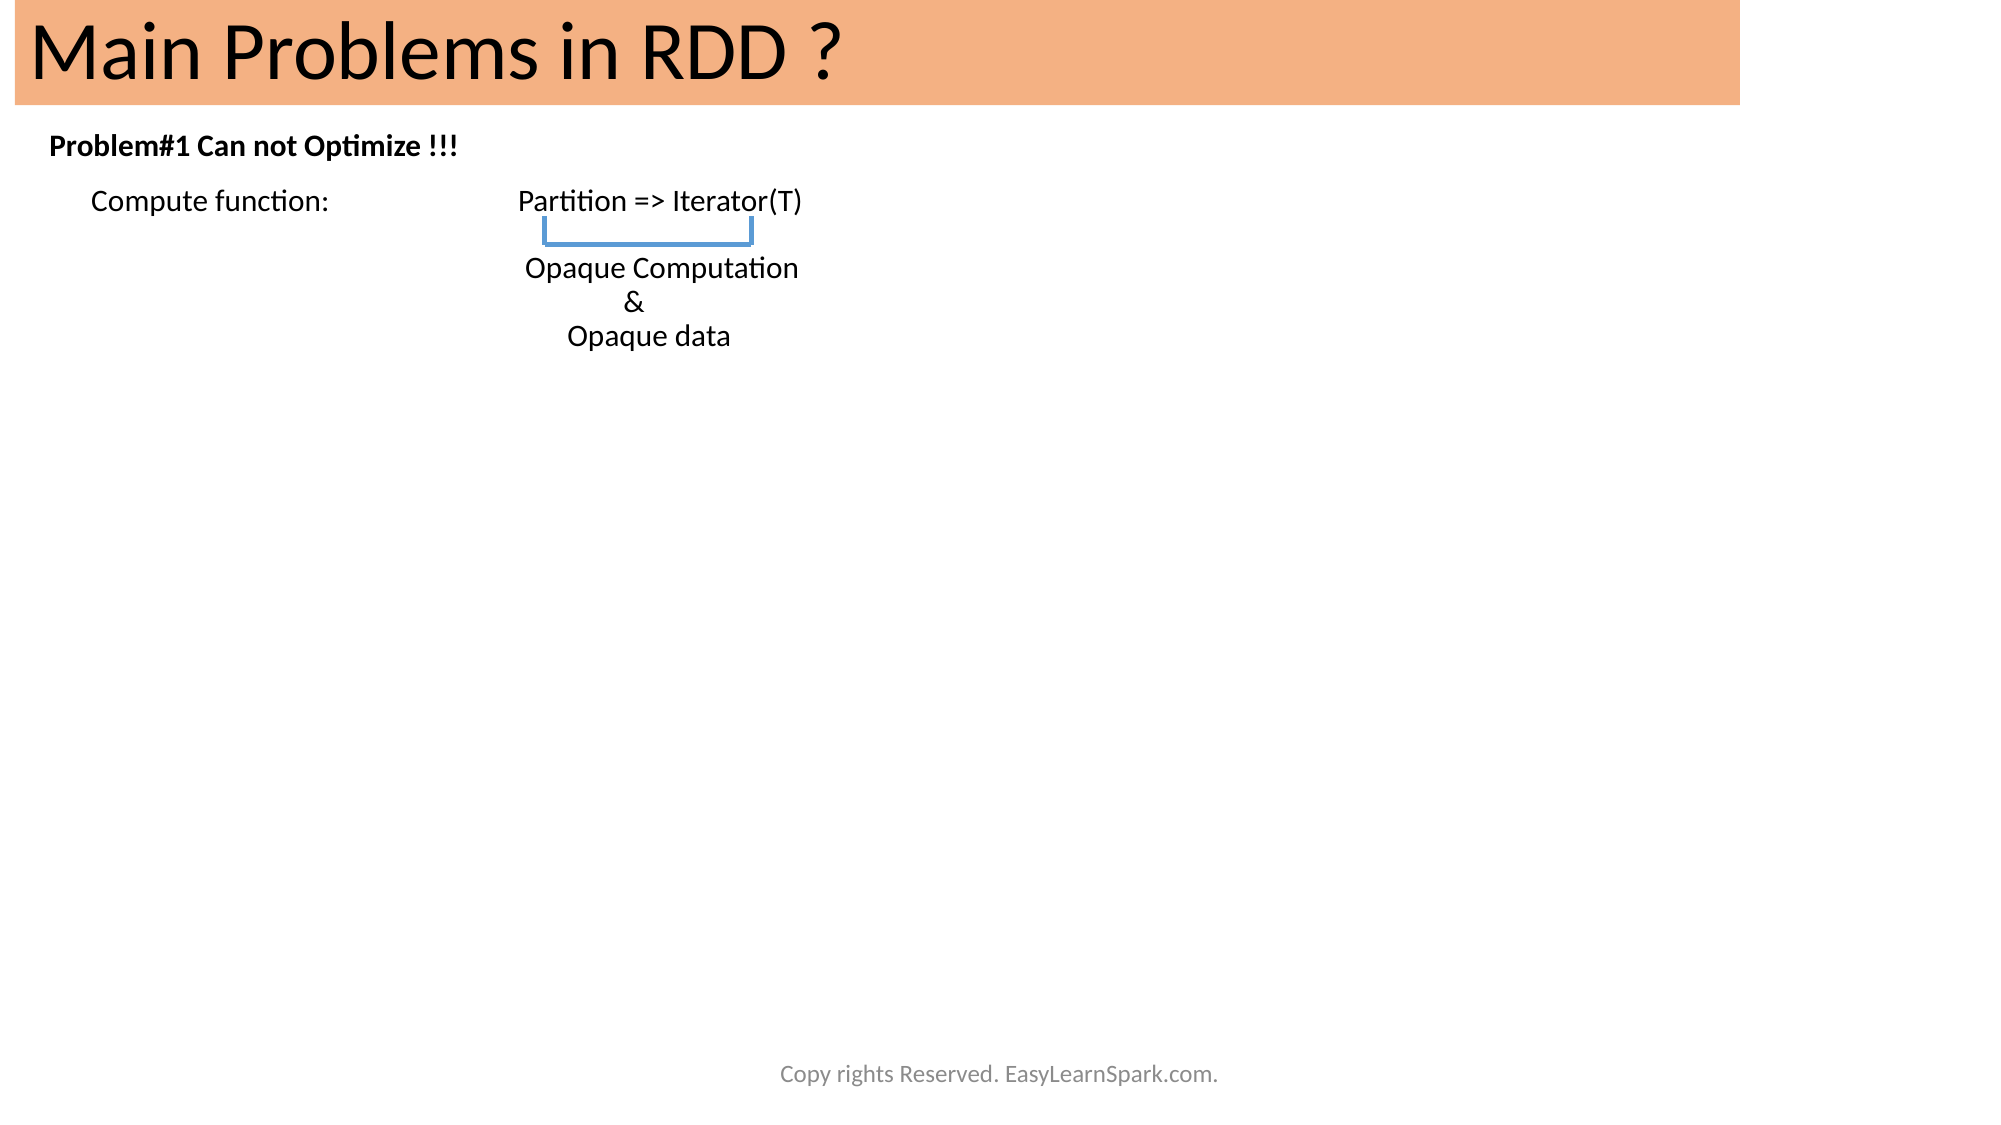

# Main Problems in RDD ?
Problem#1 Can not Optimize !!!
      Compute function:                           Partition => Iterator(T)

                                                                    Opaque Computation
                                                                                  &
                                                                          Opaque data
      Compute function is used to do computations  on partitions.
Map from each partition to an Iterator of data that is stored within the RDD.
Given a particular partition, it is going to create an iterator and it will execute that particular code on that partition, distribute across the cluster and merge the results back and that’s the fundamental programming model of an RDD.
RDD does not know what is the function doing or anything about the data. It just serialize this part of code, send it over to executor and let it execute.
     For example if you are trying to join or filter or project, spark can not automatically optimize it.
Also the data that is stored in the RDD is also opaque to spark and so spark can not do any pruning of data if the query does not need it.

Copy rights Reserved. EasyLearnSpark.com.